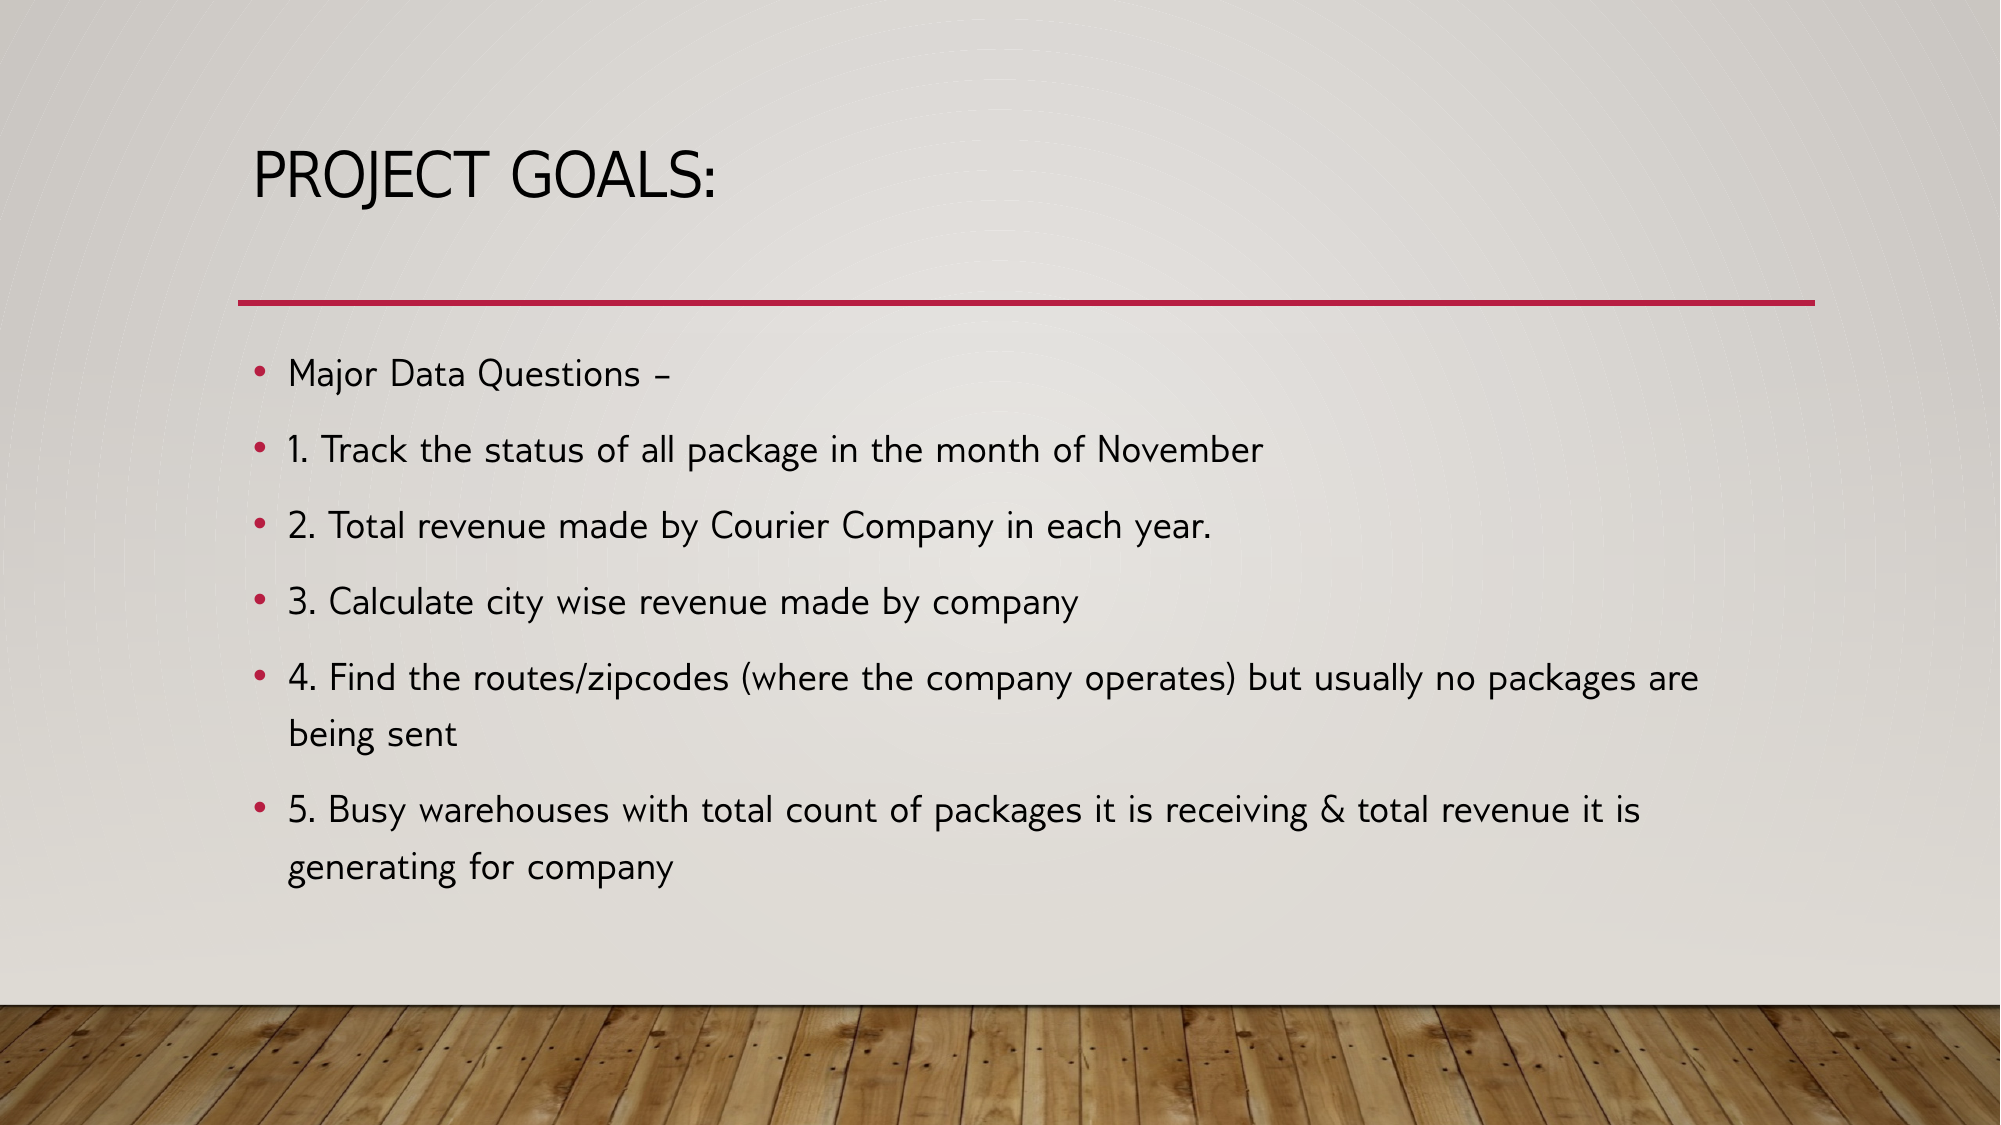

# Project goals:
Major Data Questions –
1. Track the status of all package in the month of November
2. Total revenue made by Courier Company in each year.
3. Calculate city wise revenue made by company
4. Find the routes/zipcodes (where the company operates) but usually no packages are being sent
5. Busy warehouses with total count of packages it is receiving & total revenue it is generating for company